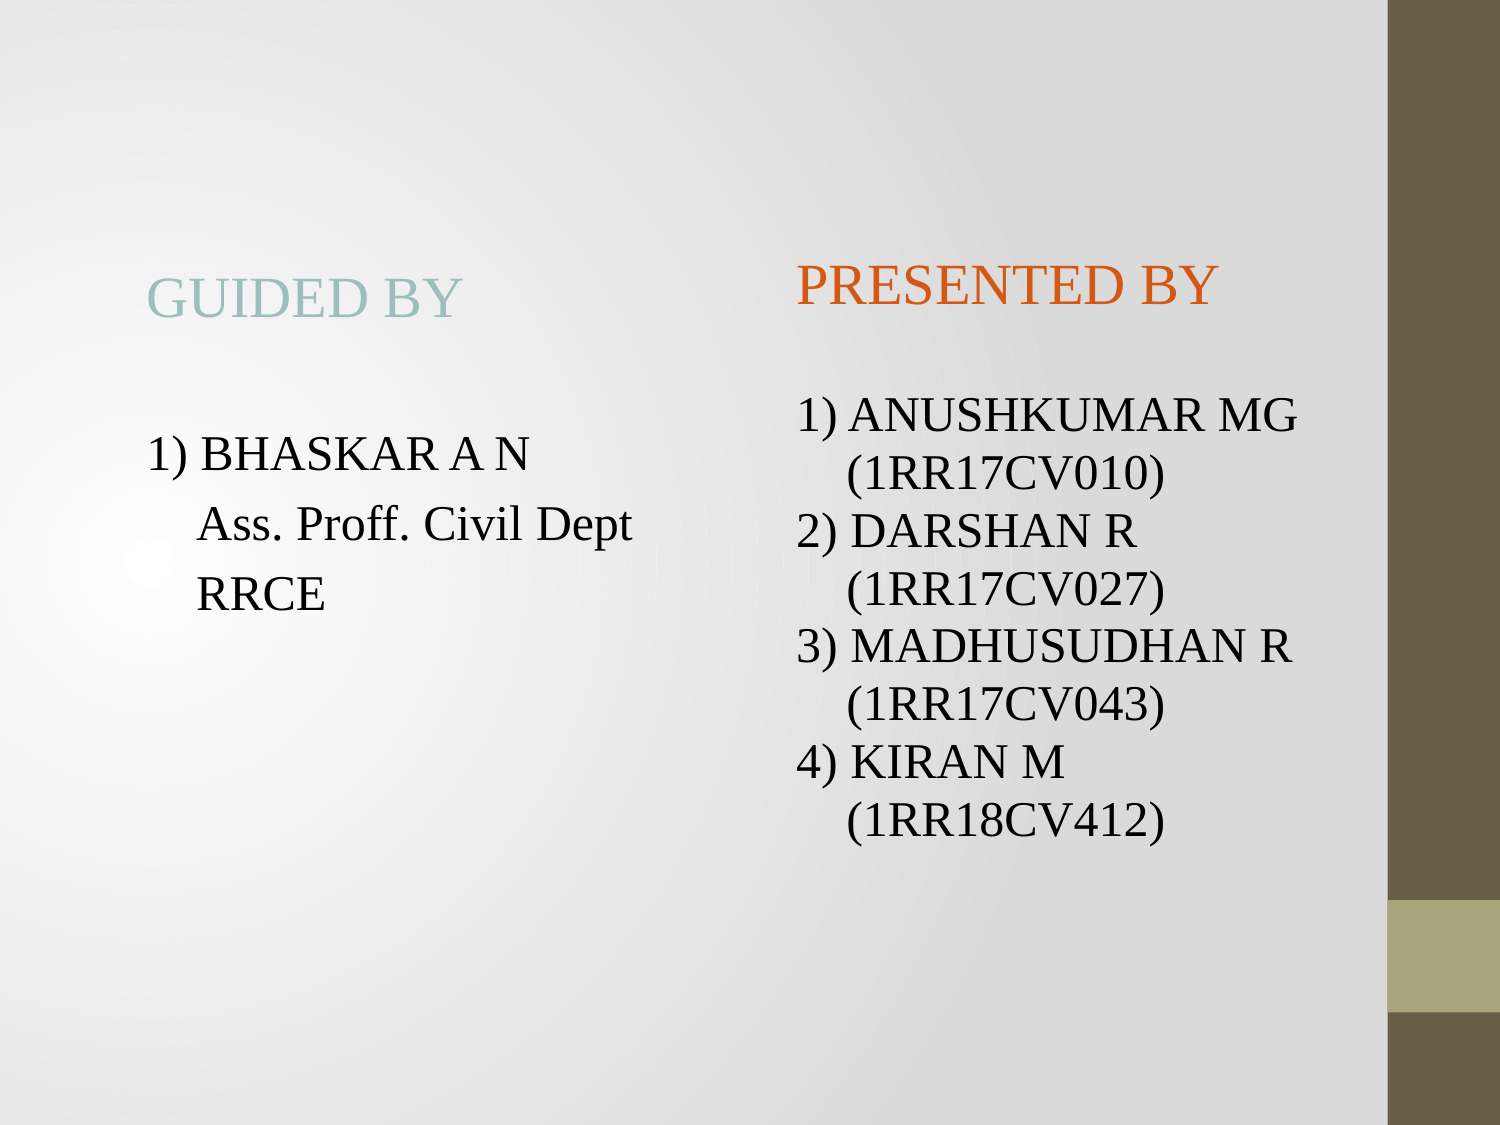

GUIDED BY

1) BHASKAR A N
    Ass. Proff. Civil Dept
    RRCE

PRESENTED BY

1) ANUSHKUMAR MG
    (1RR17CV010)
2) DARSHAN R
    (1RR17CV027)
3) MADHUSUDHAN R
    (1RR17CV043)
4) KIRAN M
    (1RR18CV412)